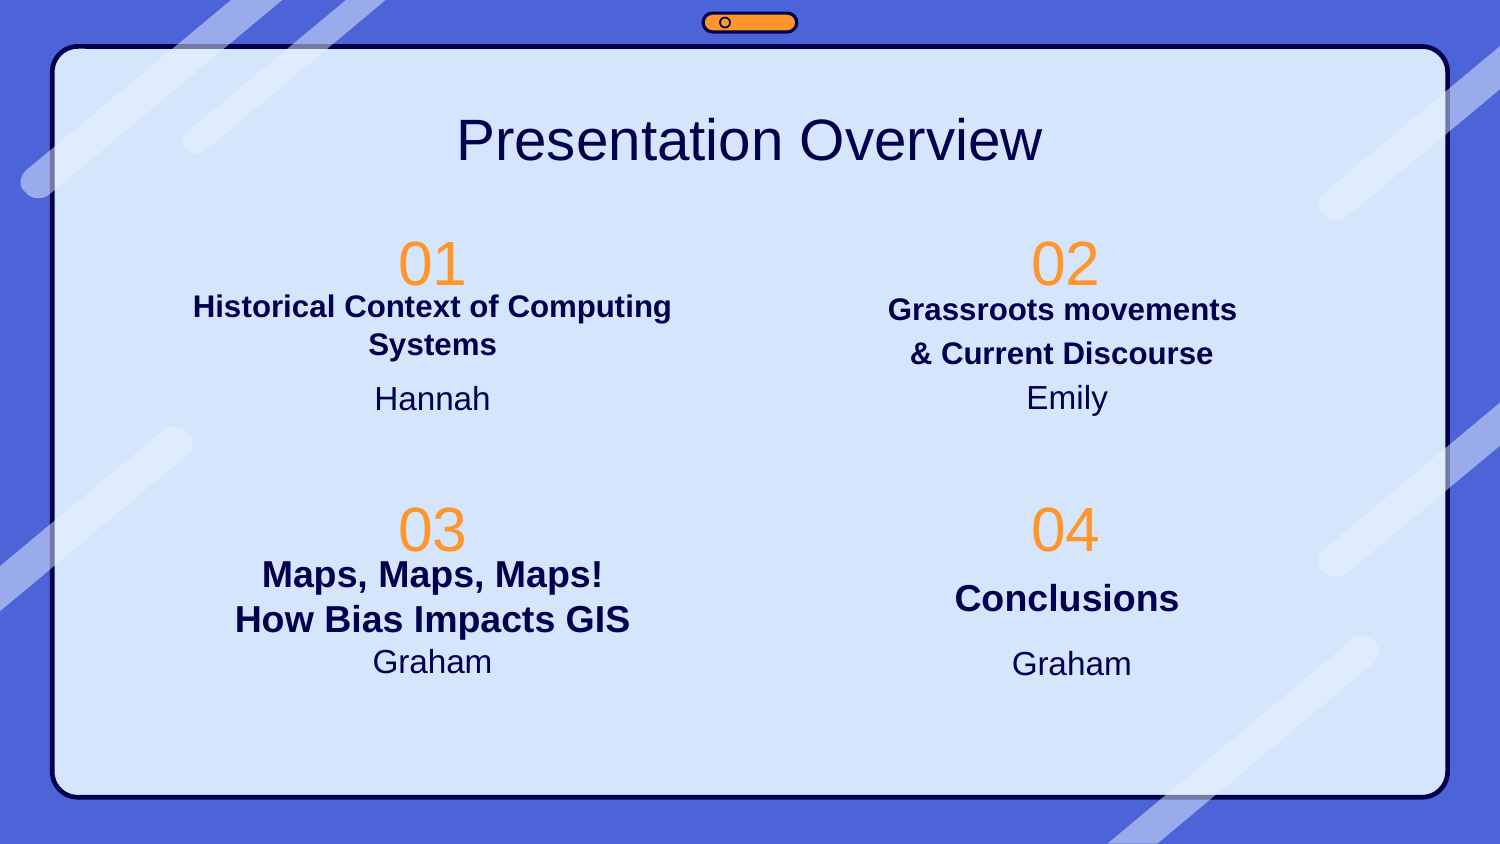

Presentation Overview
# 01
02
Historical Context of Computing Systems
Grassroots movements
& Current Discourse
Emily
Hannah
03
04
Maps, Maps, Maps!
How Bias Impacts GIS
Conclusions
Graham
 Graham